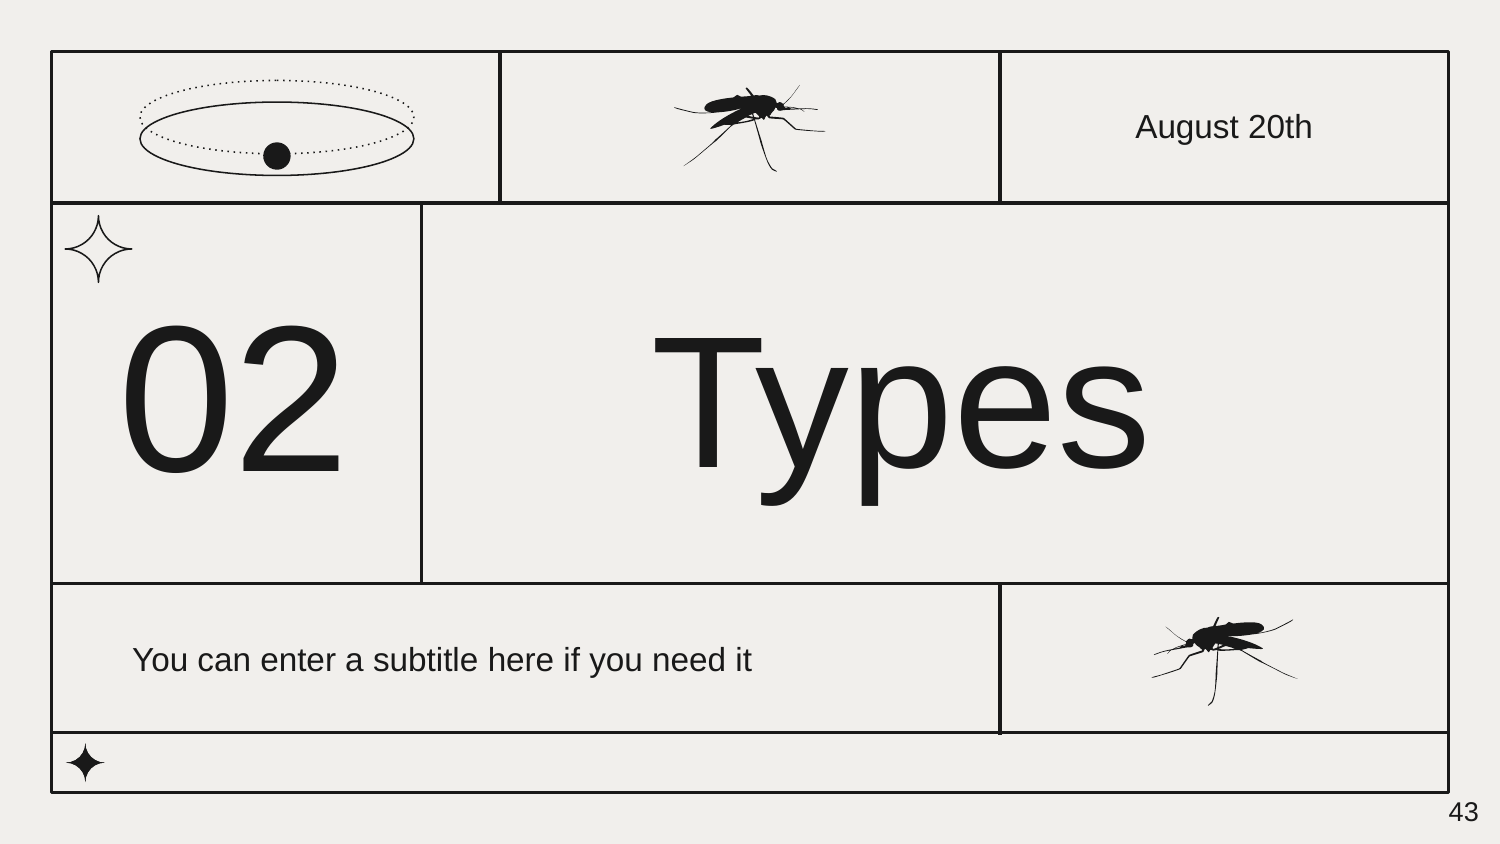

August 20th

02
# Types

You can enter a subtitle here if you need it

43